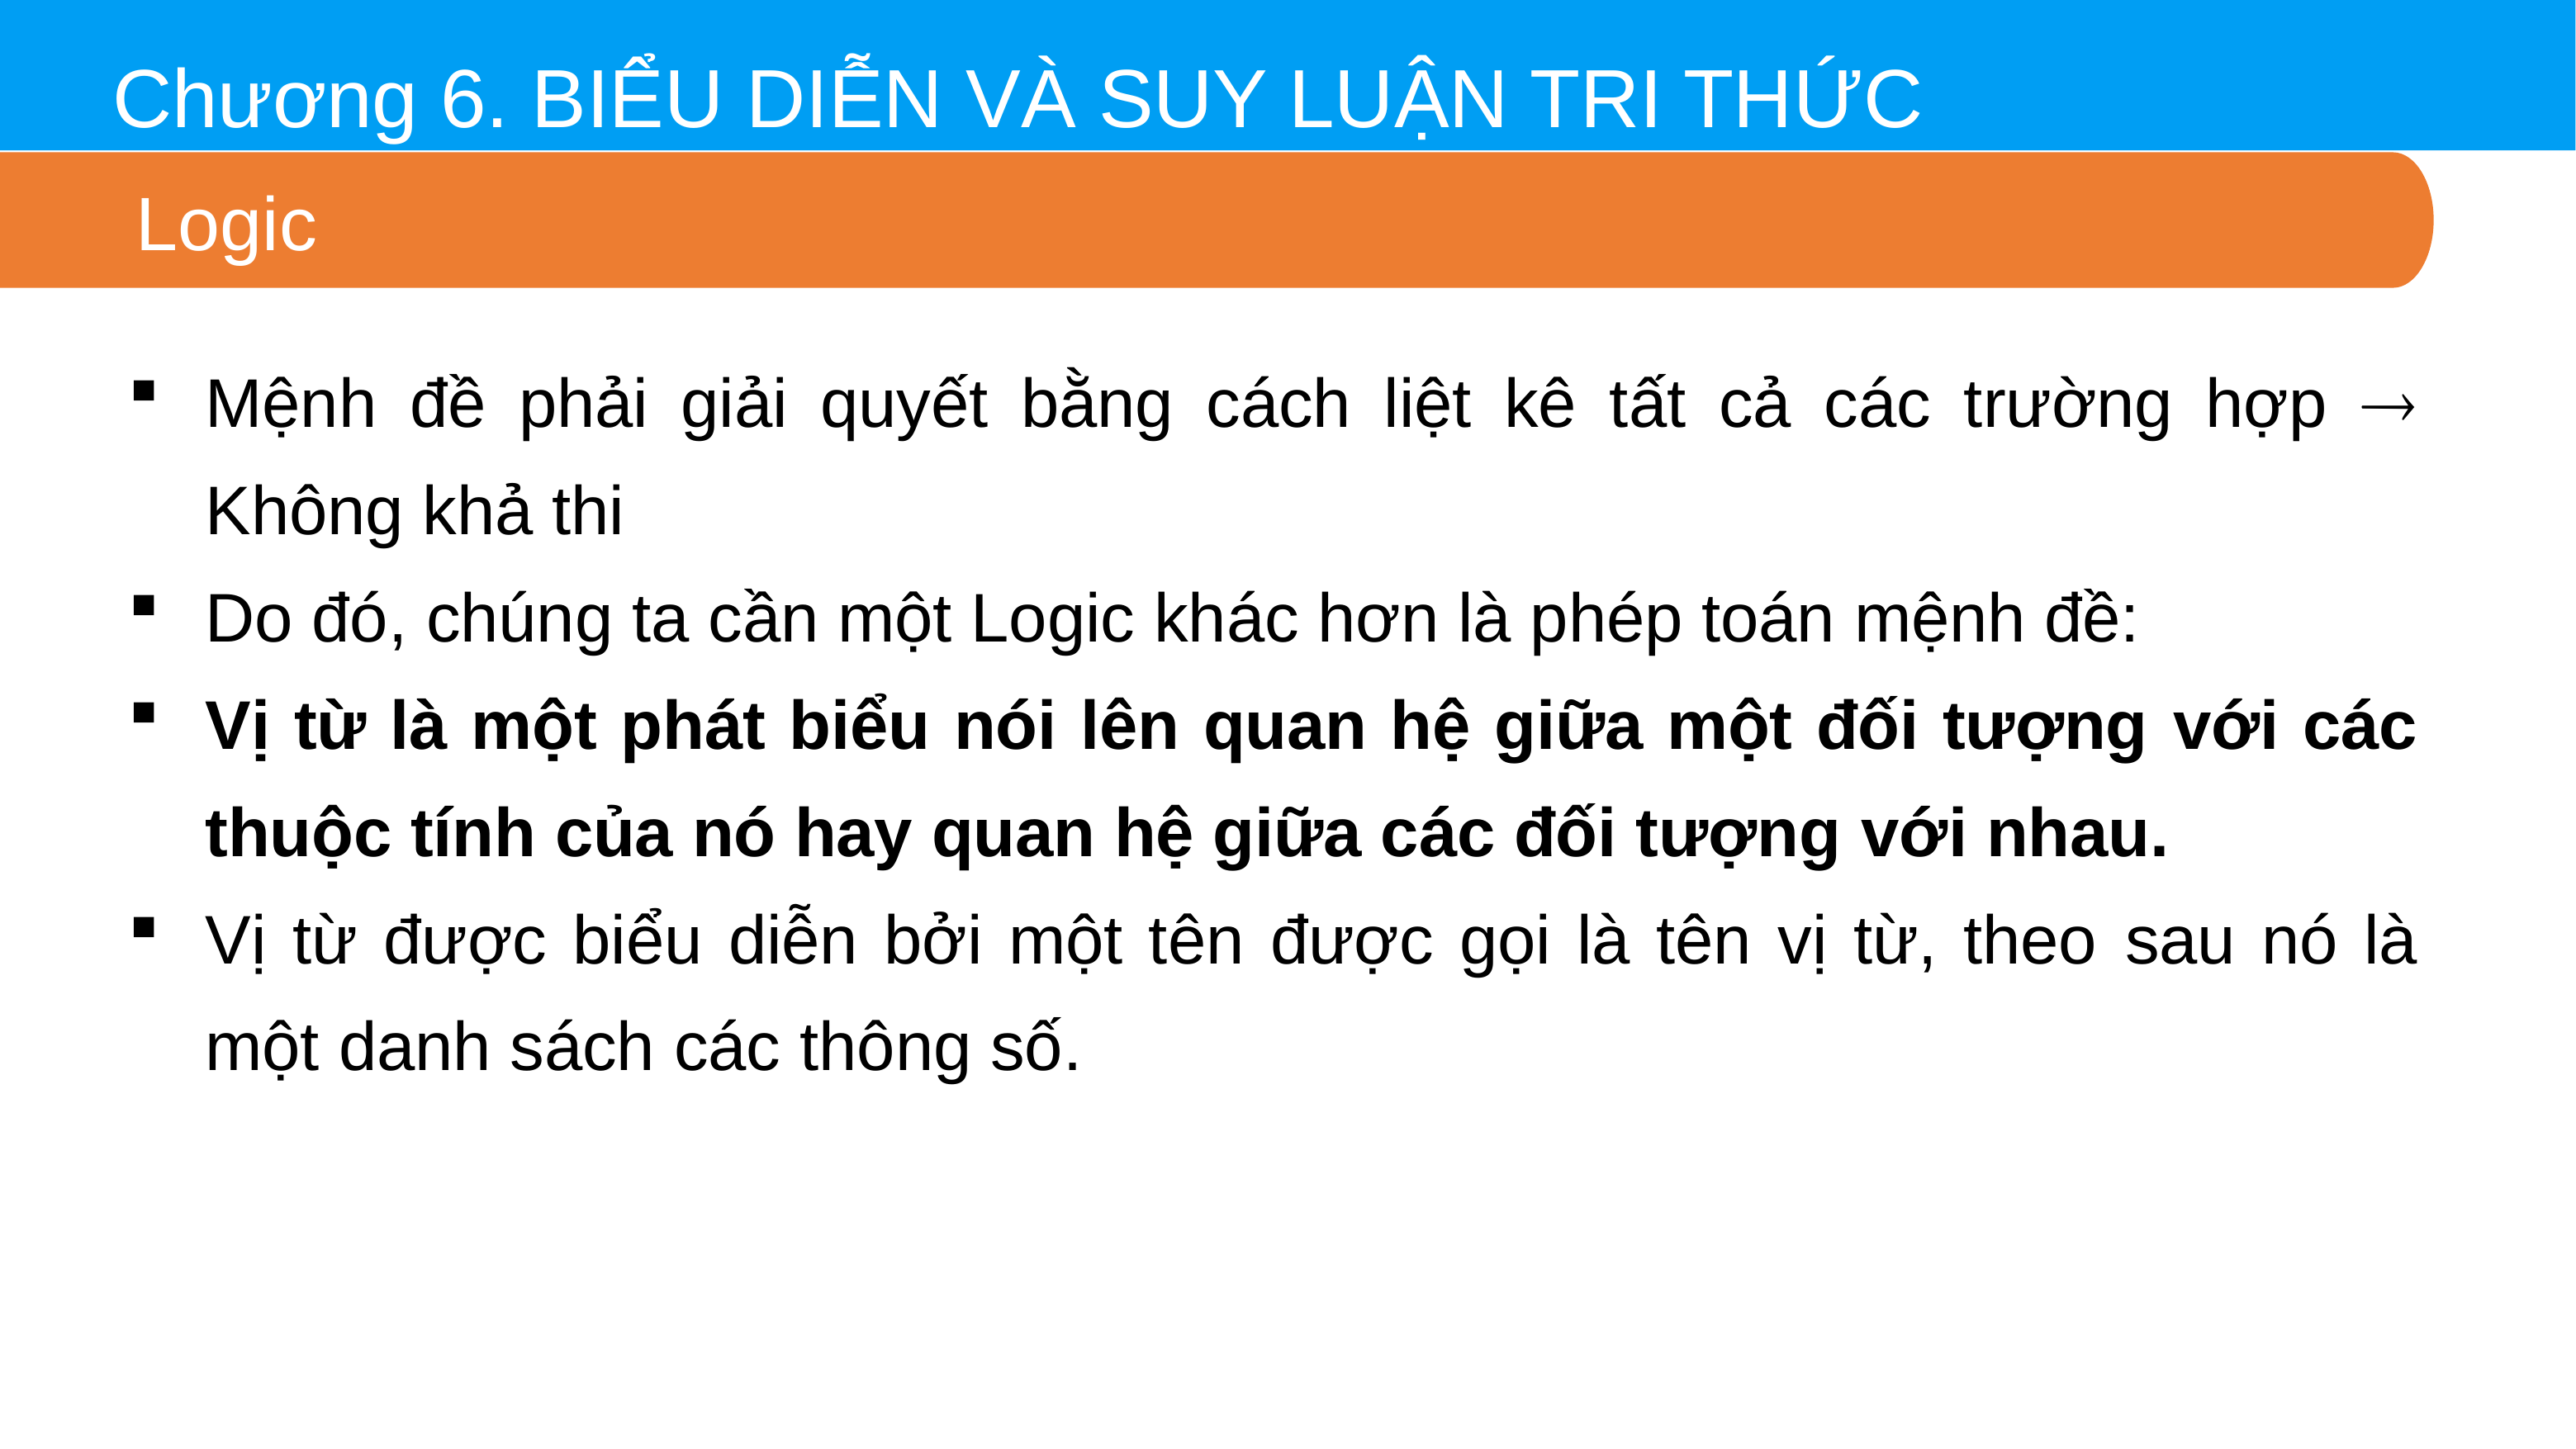

Chương 6. BIỂU DIỄN VÀ SUY LUẬN TRI THỨC
Logic
Mệnh đề phải giải quyết bằng cách liệt kê tất cả các trường hợp → Không khả thi
Do đó, chúng ta cần một Logic khác hơn là phép toán mệnh đề:
Vị từ là một phát biểu nói lên quan hệ giữa một đối tượng với các thuộc tính của nó hay quan hệ giữa các đối tượng với nhau.
Vị từ được biểu diễn bởi một tên được gọi là tên vị từ, theo sau nó là một danh sách các thông số.